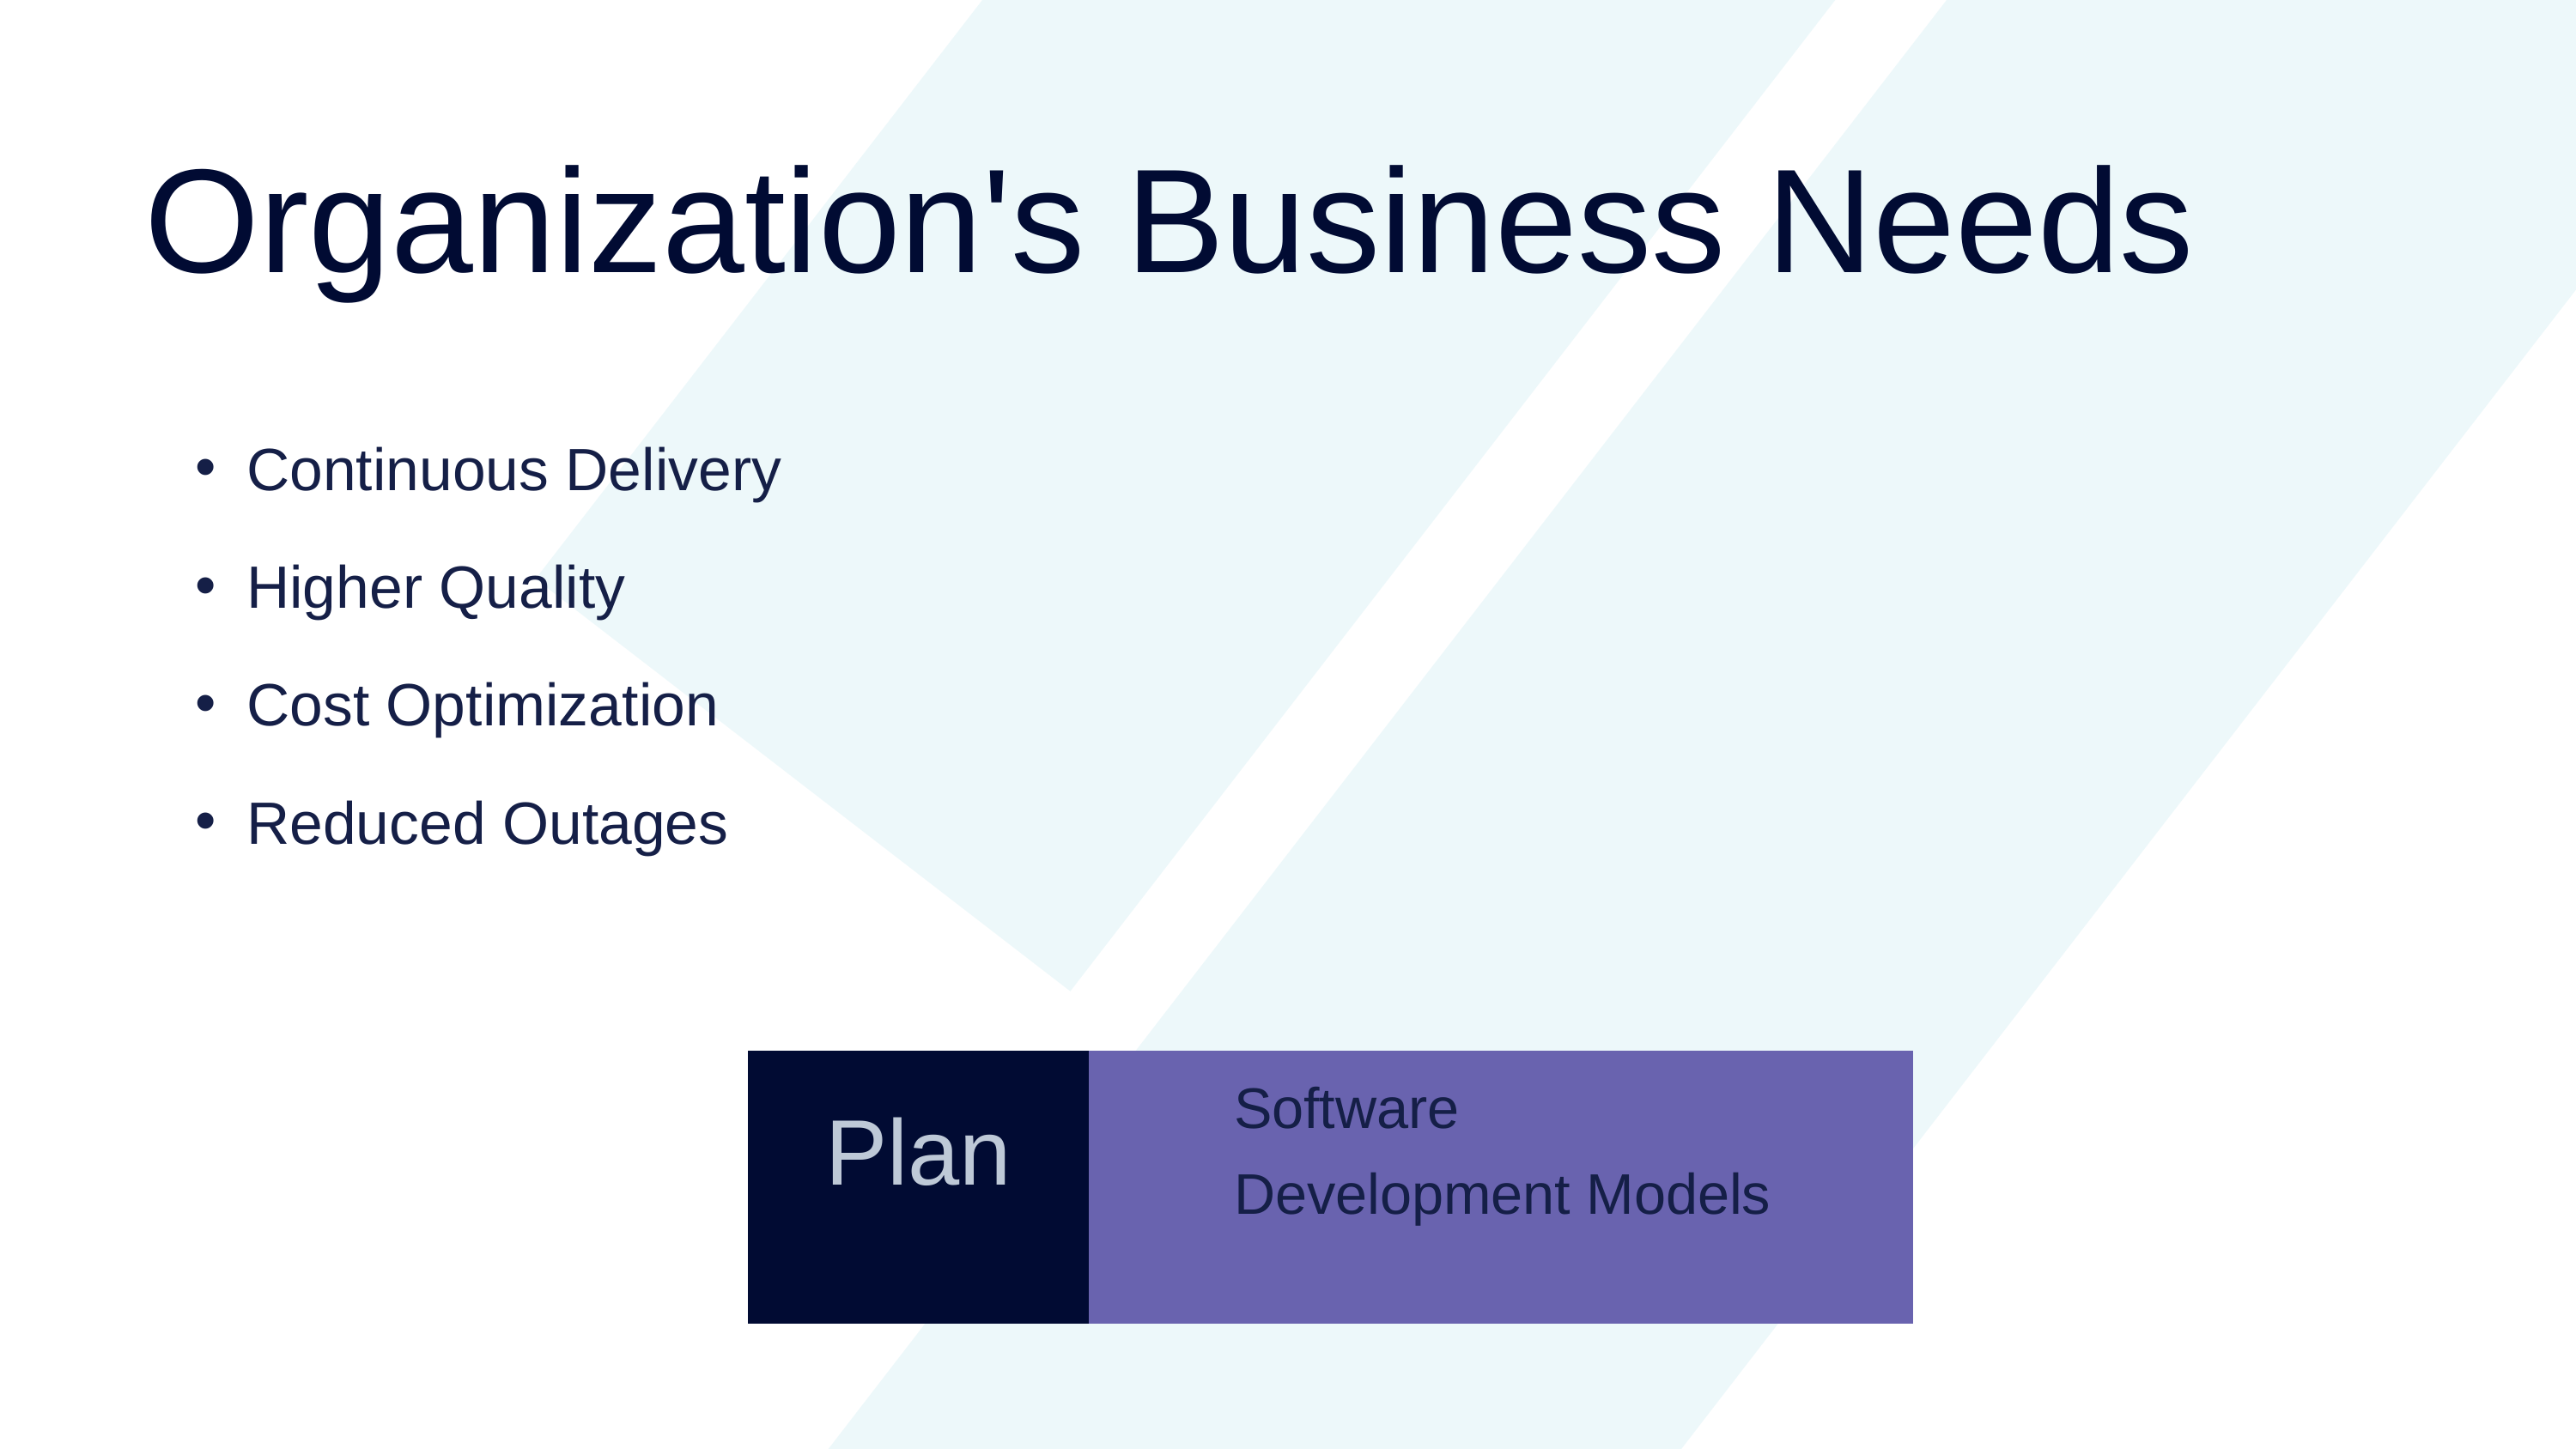

Organization's Business Needs
Continuous Delivery
Higher Quality
Cost Optimization
Reduced Outages

Software Development Models
Plan